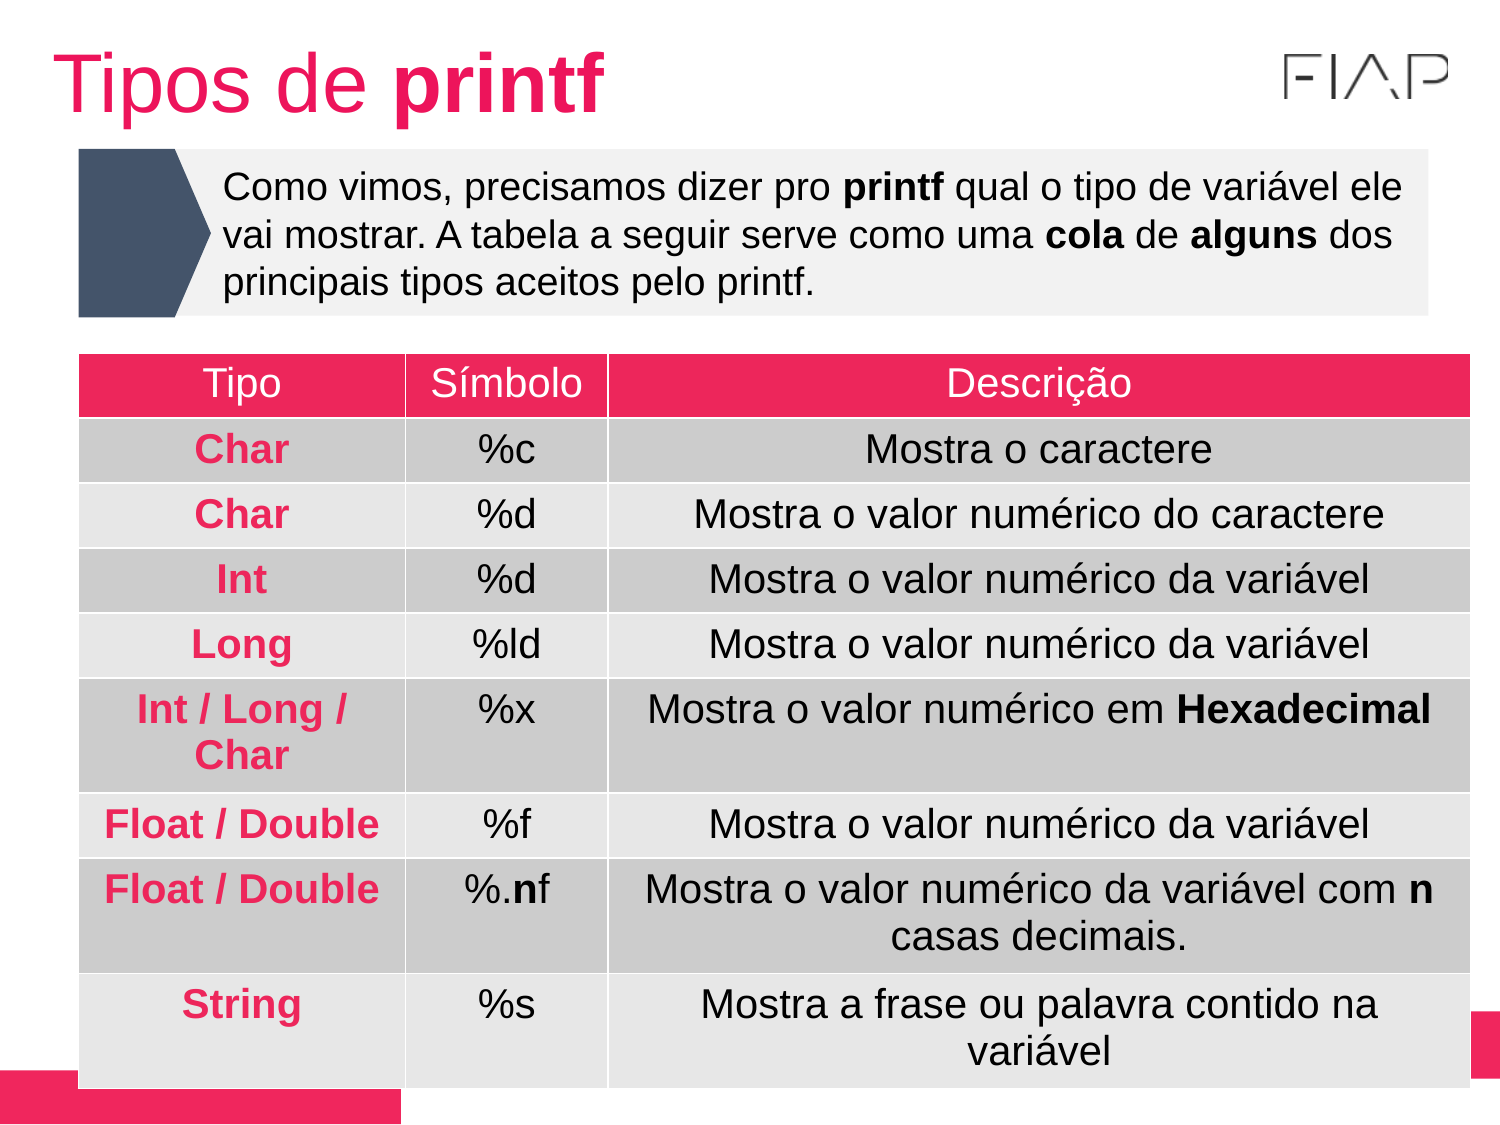

Tipos de printf

Como vimos, precisamos dizer pro printf qual o tipo de variável ele vai mostrar. A tabela a seguir serve como uma cola de alguns dos principais tipos aceitos pelo printf.
| Tipo | Símbolo | Descrição |
| --- | --- | --- |
| Char | %c | Mostra o caractere |
| Char | %d | Mostra o valor numérico do caractere |
| Int | %d | Mostra o valor numérico da variável |
| Long | %ld | Mostra o valor numérico da variável |
| Int / Long / Char | %x | Mostra o valor numérico em Hexadecimal |
| Float / Double | %f | Mostra o valor numérico da variável |
| Float / Double | %.nf | Mostra o valor numérico da variável com n casas decimais. |
| String | %s | Mostra a frase ou palavra contido na variável |